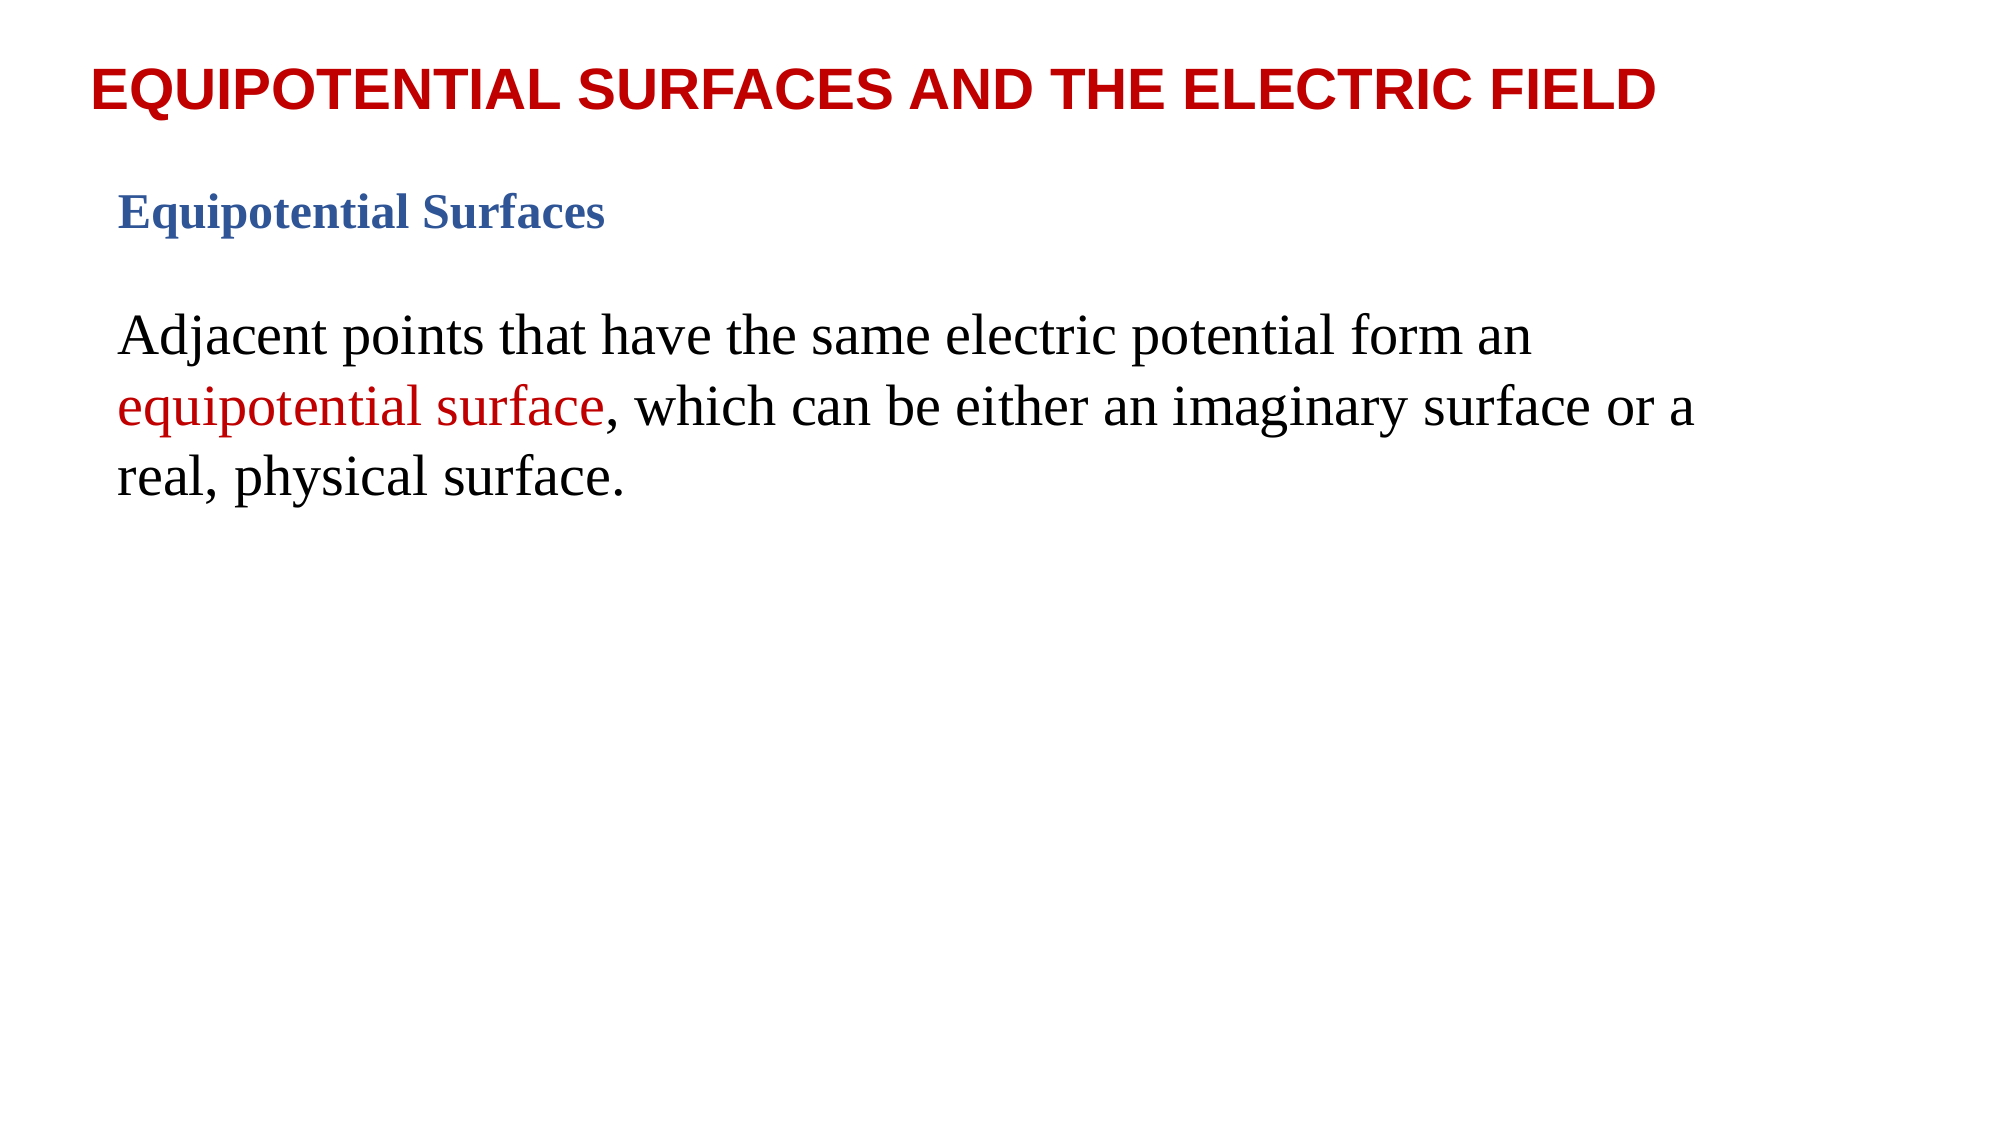

EQUIPOTENTIAL SURFACES AND THE ELECTRIC FIELD
Equipotential Surfaces
Adjacent points that have the same electric potential form an equipotential surface, which can be either an imaginary surface or a real, physical surface.